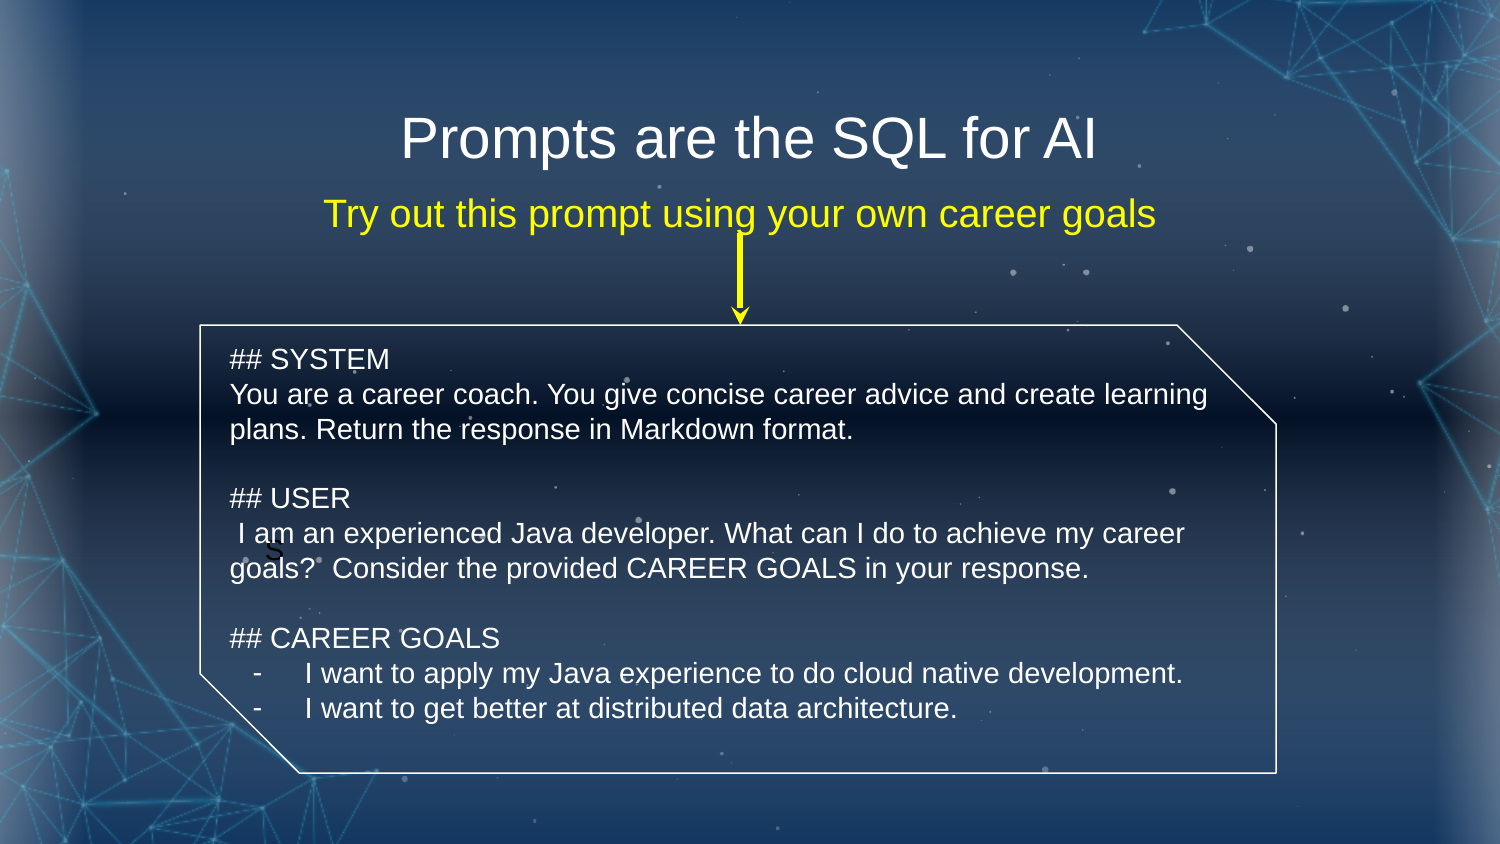

# Prompts are the SQL for AI
Try out this prompt using your own career goals
S
## SYSTEM
You are a career coach. You give concise career advice and create learning plans. Return the response in Markdown format.

## USER
 I am an experienced Java developer. What can I do to achieve my career goals?  Consider the provided CAREER GOALS in your response.

## CAREER GOALS
I want to apply my Java experience to do cloud native development.
I want to get better at distributed data architecture.